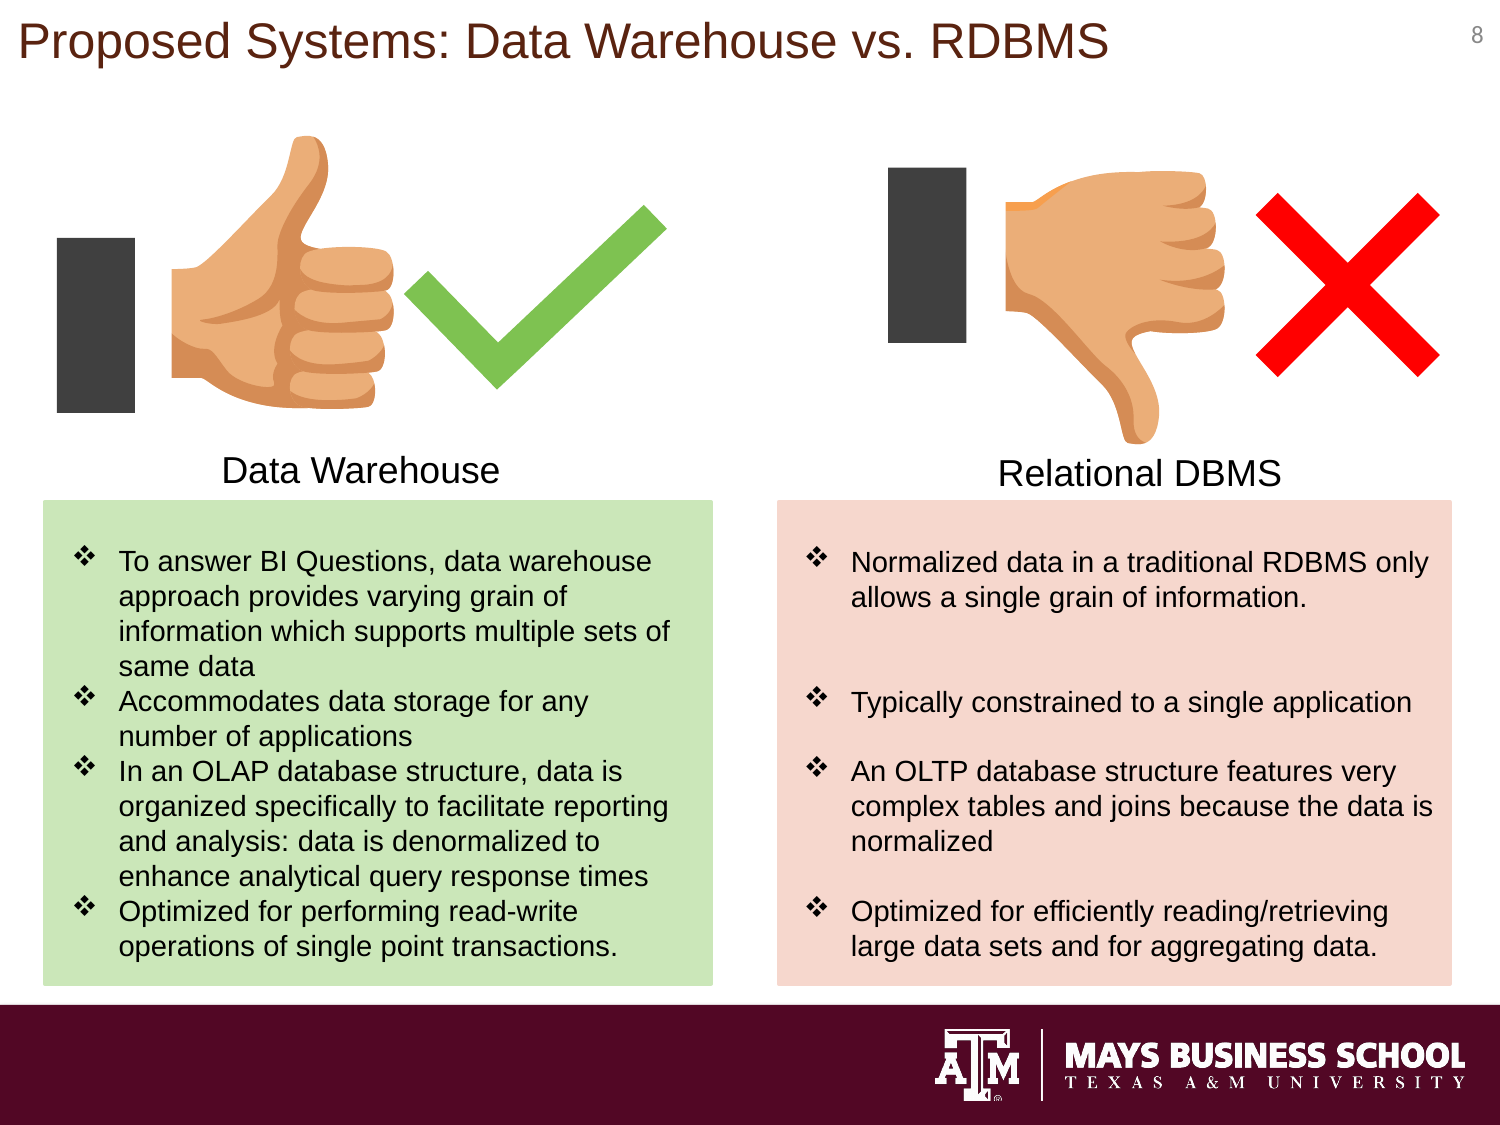

Proposed Systems: Data Warehouse vs. RDBMS
8

Data Warehouse

Relational DBMS

To answer BI Questions, data warehouse approach provides varying grain of information which supports multiple sets of same data
Accommodates data storage for any number of applications
In an OLAP database structure, data is organized specifically to facilitate reporting and analysis: data is denormalized to enhance analytical query response times
Optimized for performing read-write operations of single point transactions.
Normalized data in a traditional RDBMS only allows a single grain of information.

Typically constrained to a single application

An OLTP database structure features very complex tables and joins because the data is normalized

Optimized for efficiently reading/retrieving large data sets and for aggregating data.